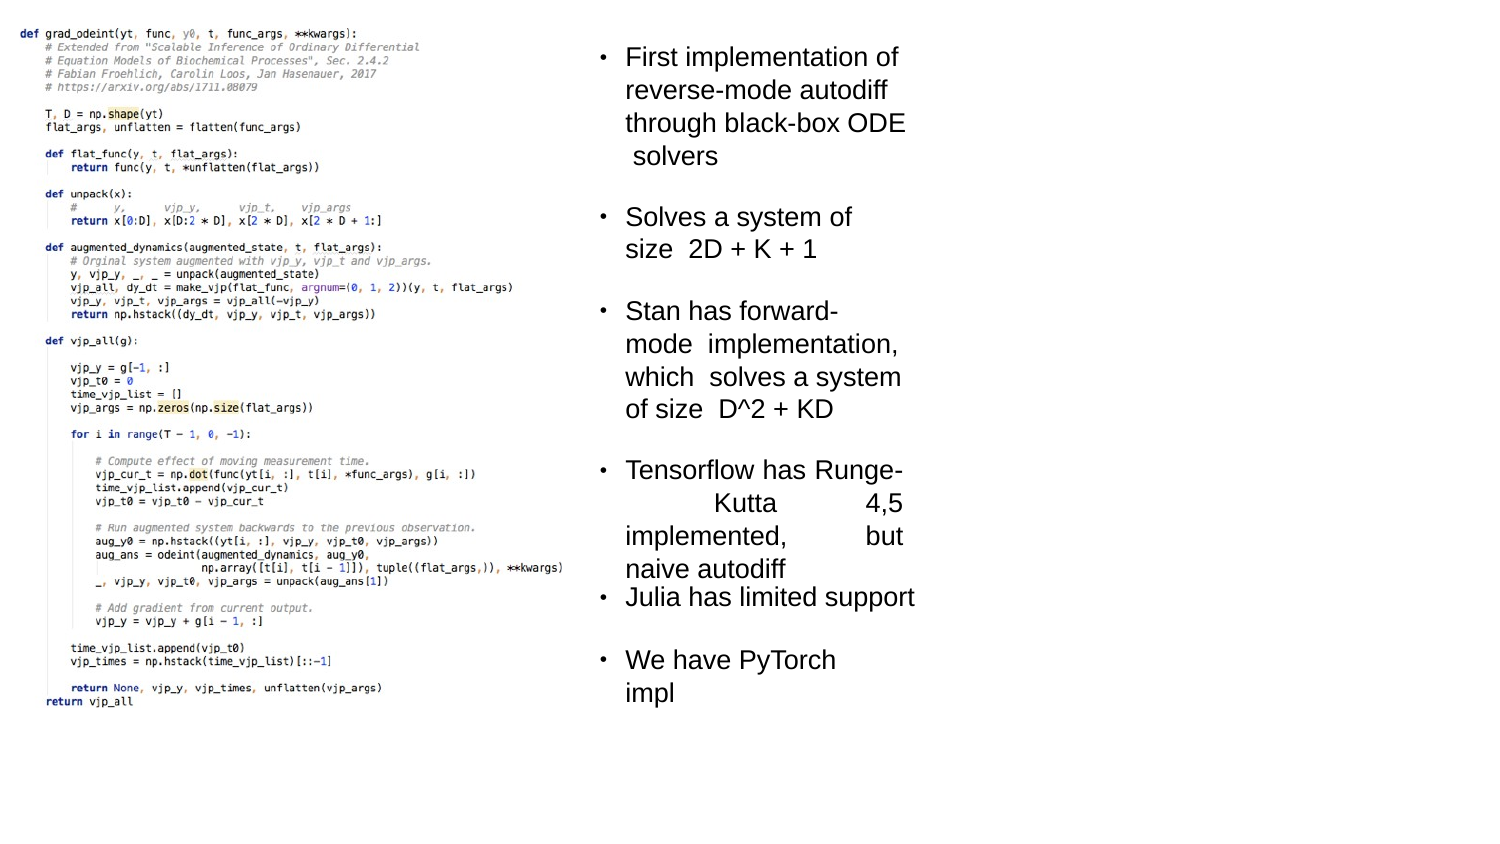

# First implementation of  reverse-mode autodiff  through black-box ODE  solvers
•
Solves a system of size  2D + K + 1
•
Stan has forward-mode  implementation, which  solves a system of size  D^2 + KD
•
Tensorflow has Runge-  Kutta 4,5 implemented,  but naive autodiff
•
Julia has limited support
•
We have PyTorch impl
•